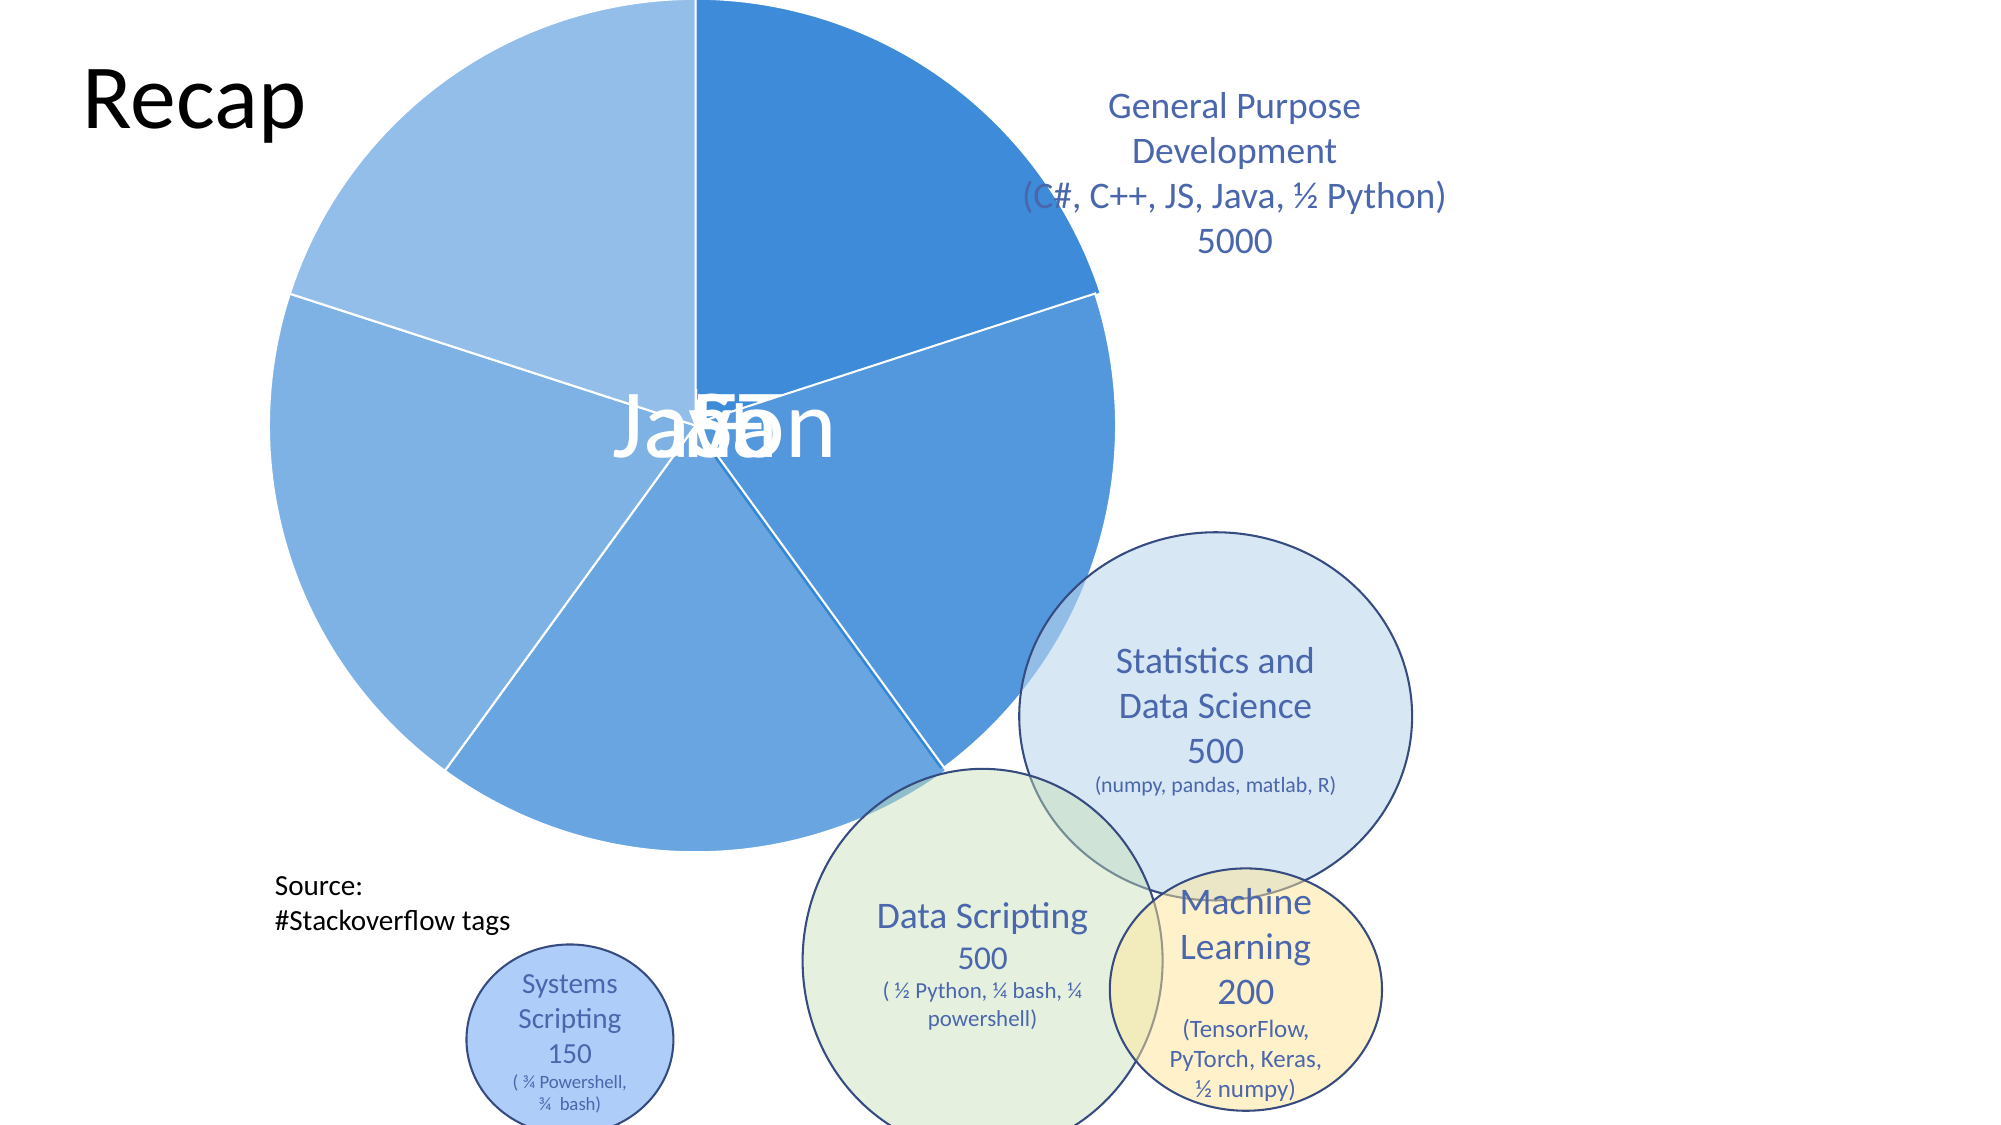

.NET
C++
Python
JS
Java
# Recap

General Purpose
Development
(C#, C++, JS, Java, ½ Python)
5000
Statistics and
Data Science
500
(numpy, pandas, matlab, R)
Data Scripting
500
( ½ Python, ¼ bash, ¼ powershell)
Source: #Stackoverflow tags
Machine Learning
200
(TensorFlow, PyTorch, Keras, ½ numpy)
Systems Scripting
150
( ¾ Powershell, ¾  bash)